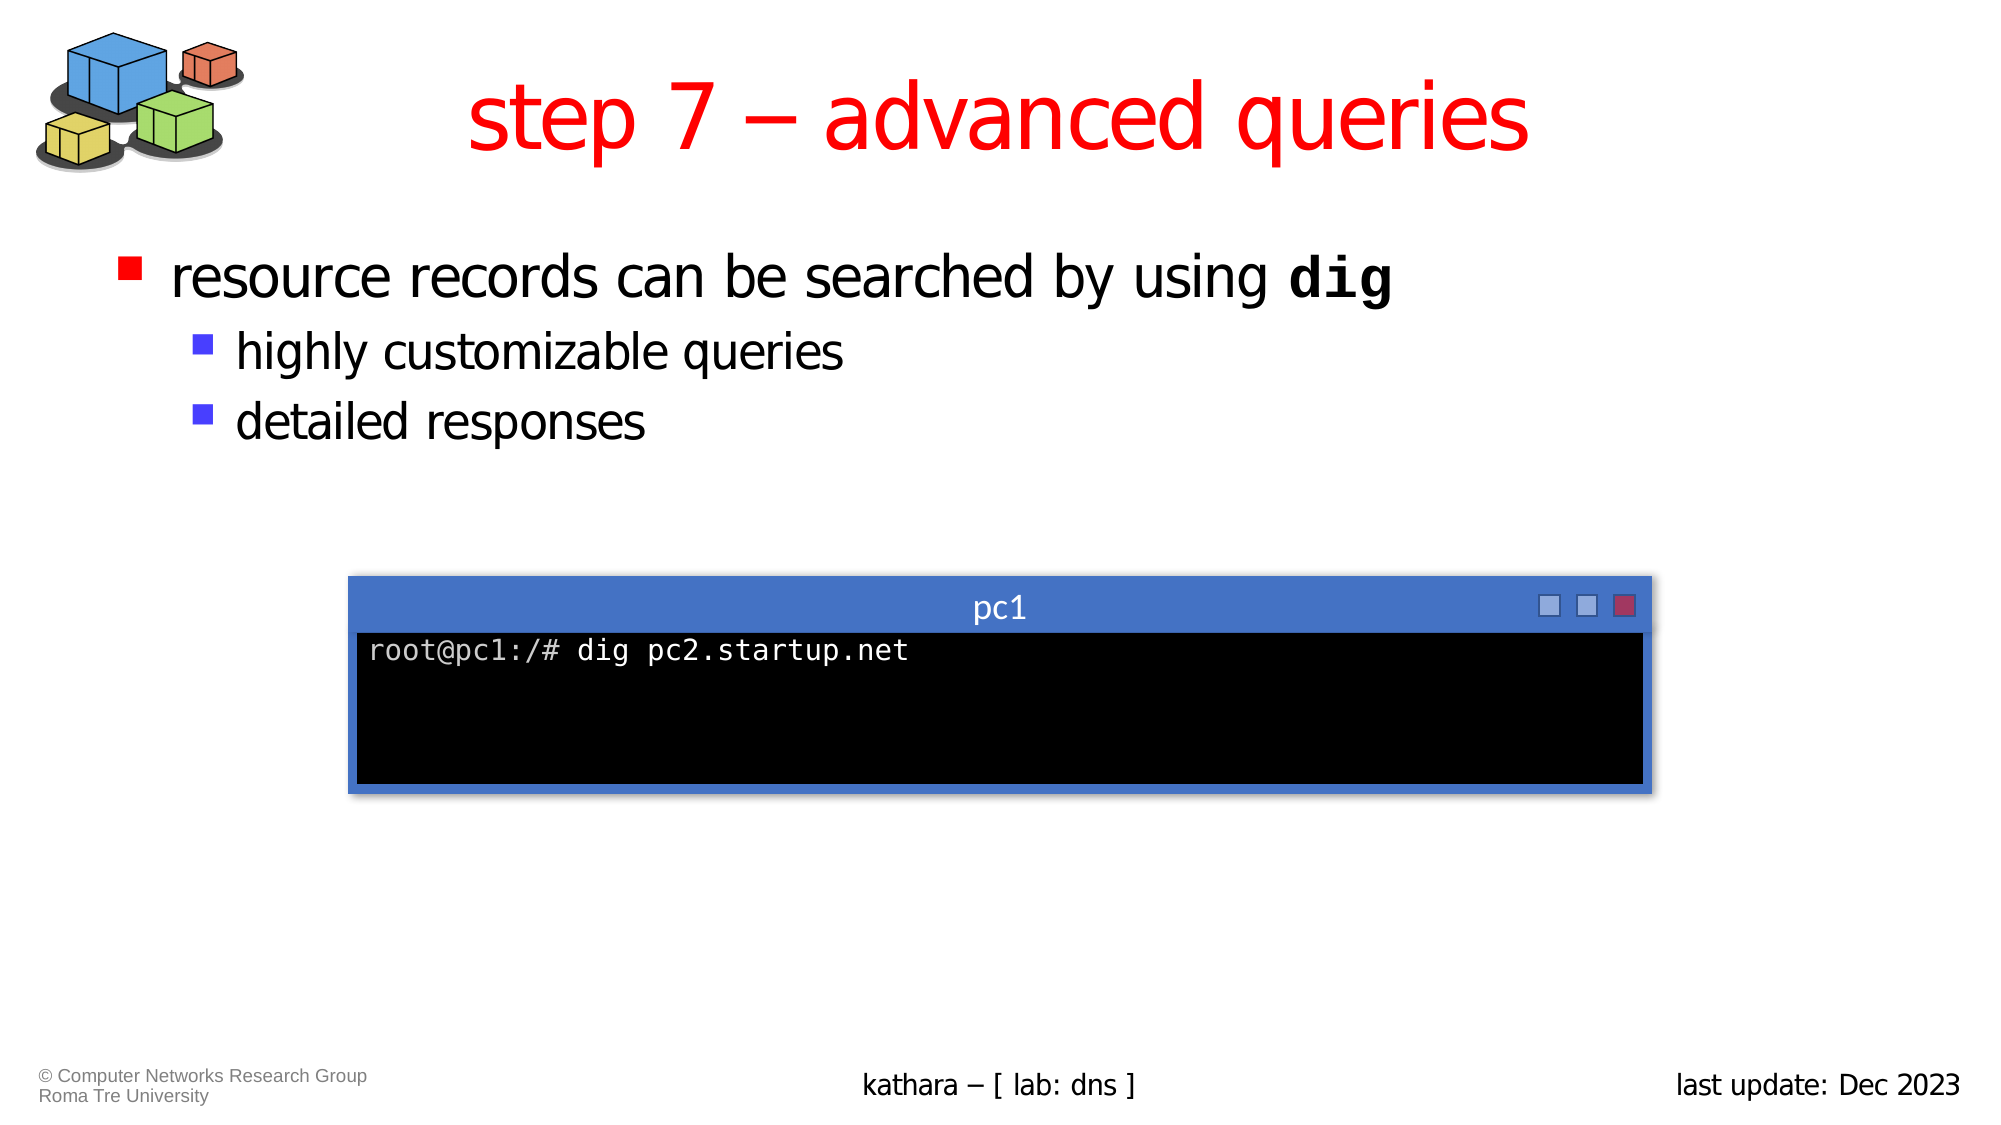

# step 7 – advanced queries
resource records can be searched by using dig
highly customizable queries
detailed responses
pc1

root@pc1:/# dig pc2.startup.net

kathara – [ lab: dns ]
last update: Dec 2023